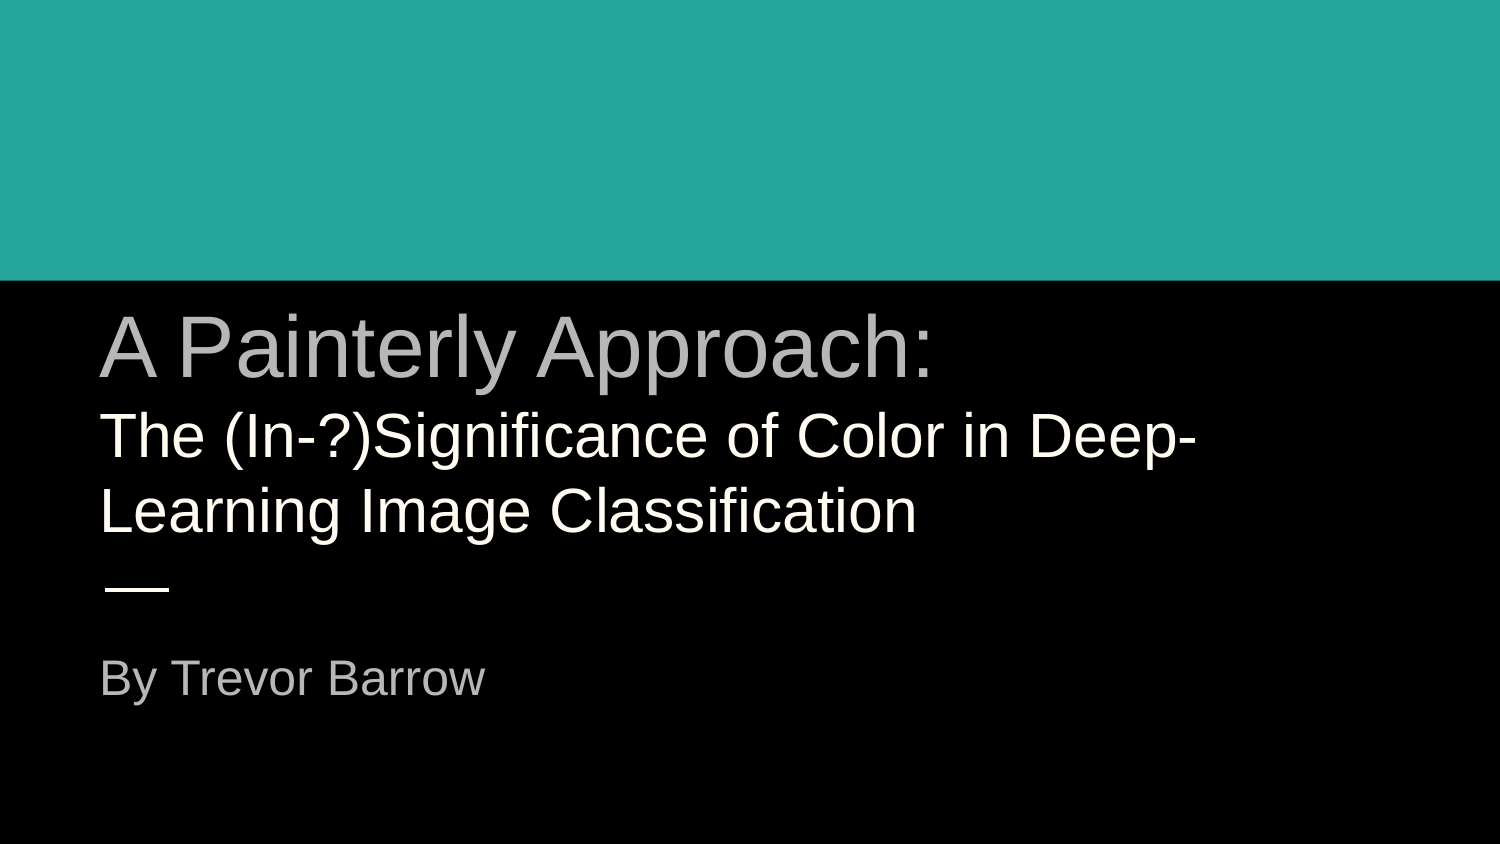

# A Painterly Approach:
The (In-?)Significance of Color in Deep-Learning Image Classification
By Trevor Barrow